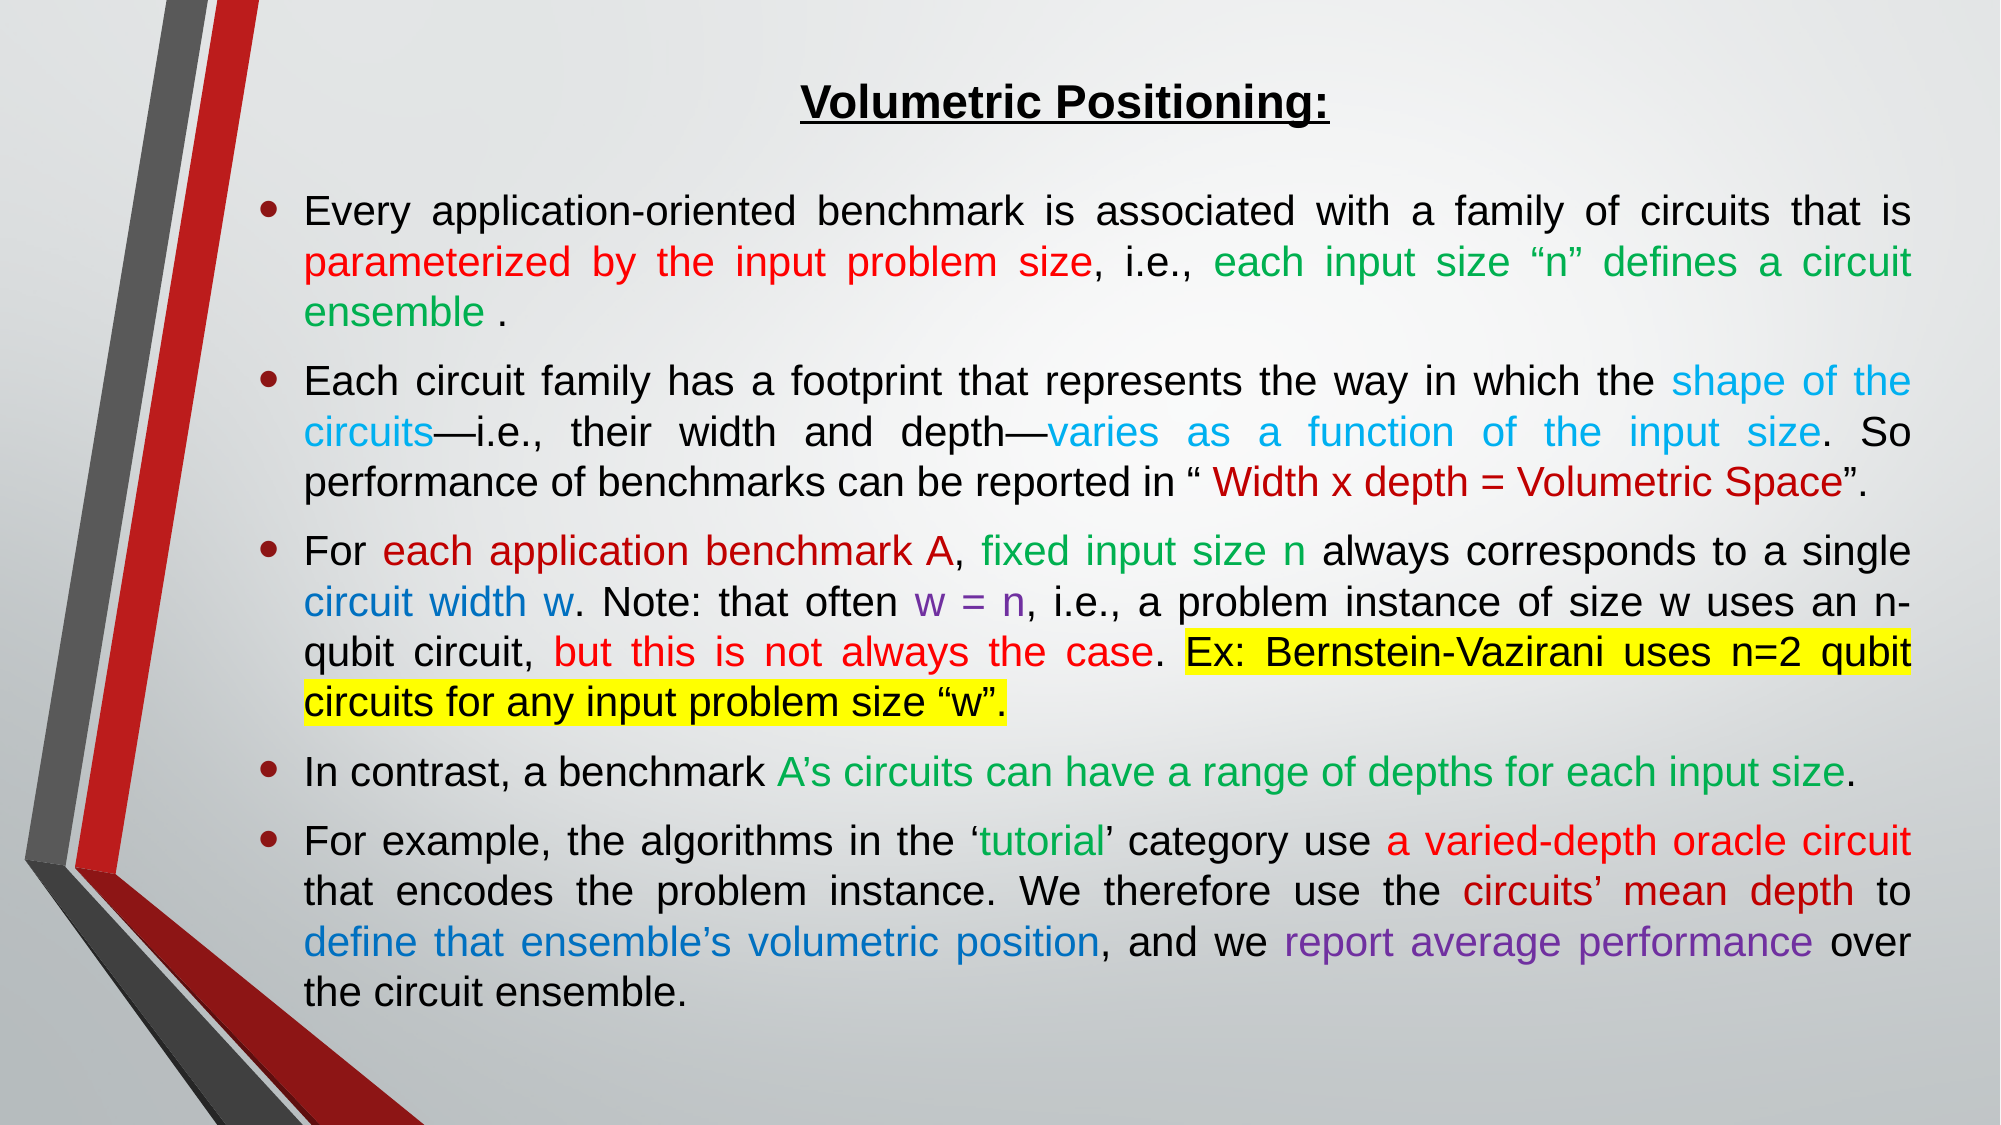

# Volumetric Positioning:
Every application-oriented benchmark is associated with a family of circuits that is parameterized by the input problem size, i.e., each input size “n” defines a circuit ensemble .
Each circuit family has a footprint that represents the way in which the shape of the circuits—i.e., their width and depth—varies as a function of the input size. So performance of benchmarks can be reported in “ Width x depth = Volumetric Space”.
For each application benchmark A, fixed input size n always corresponds to a single circuit width w. Note: that often w = n, i.e., a problem instance of size w uses an n-qubit circuit, but this is not always the case. Ex: Bernstein-Vazirani uses n=2 qubit circuits for any input problem size “w”.
In contrast, a benchmark A’s circuits can have a range of depths for each input size.
For example, the algorithms in the ‘tutorial’ category use a varied-depth oracle circuit that encodes the problem instance. We therefore use the circuits’ mean depth to define that ensemble’s volumetric position, and we report average performance over the circuit ensemble.